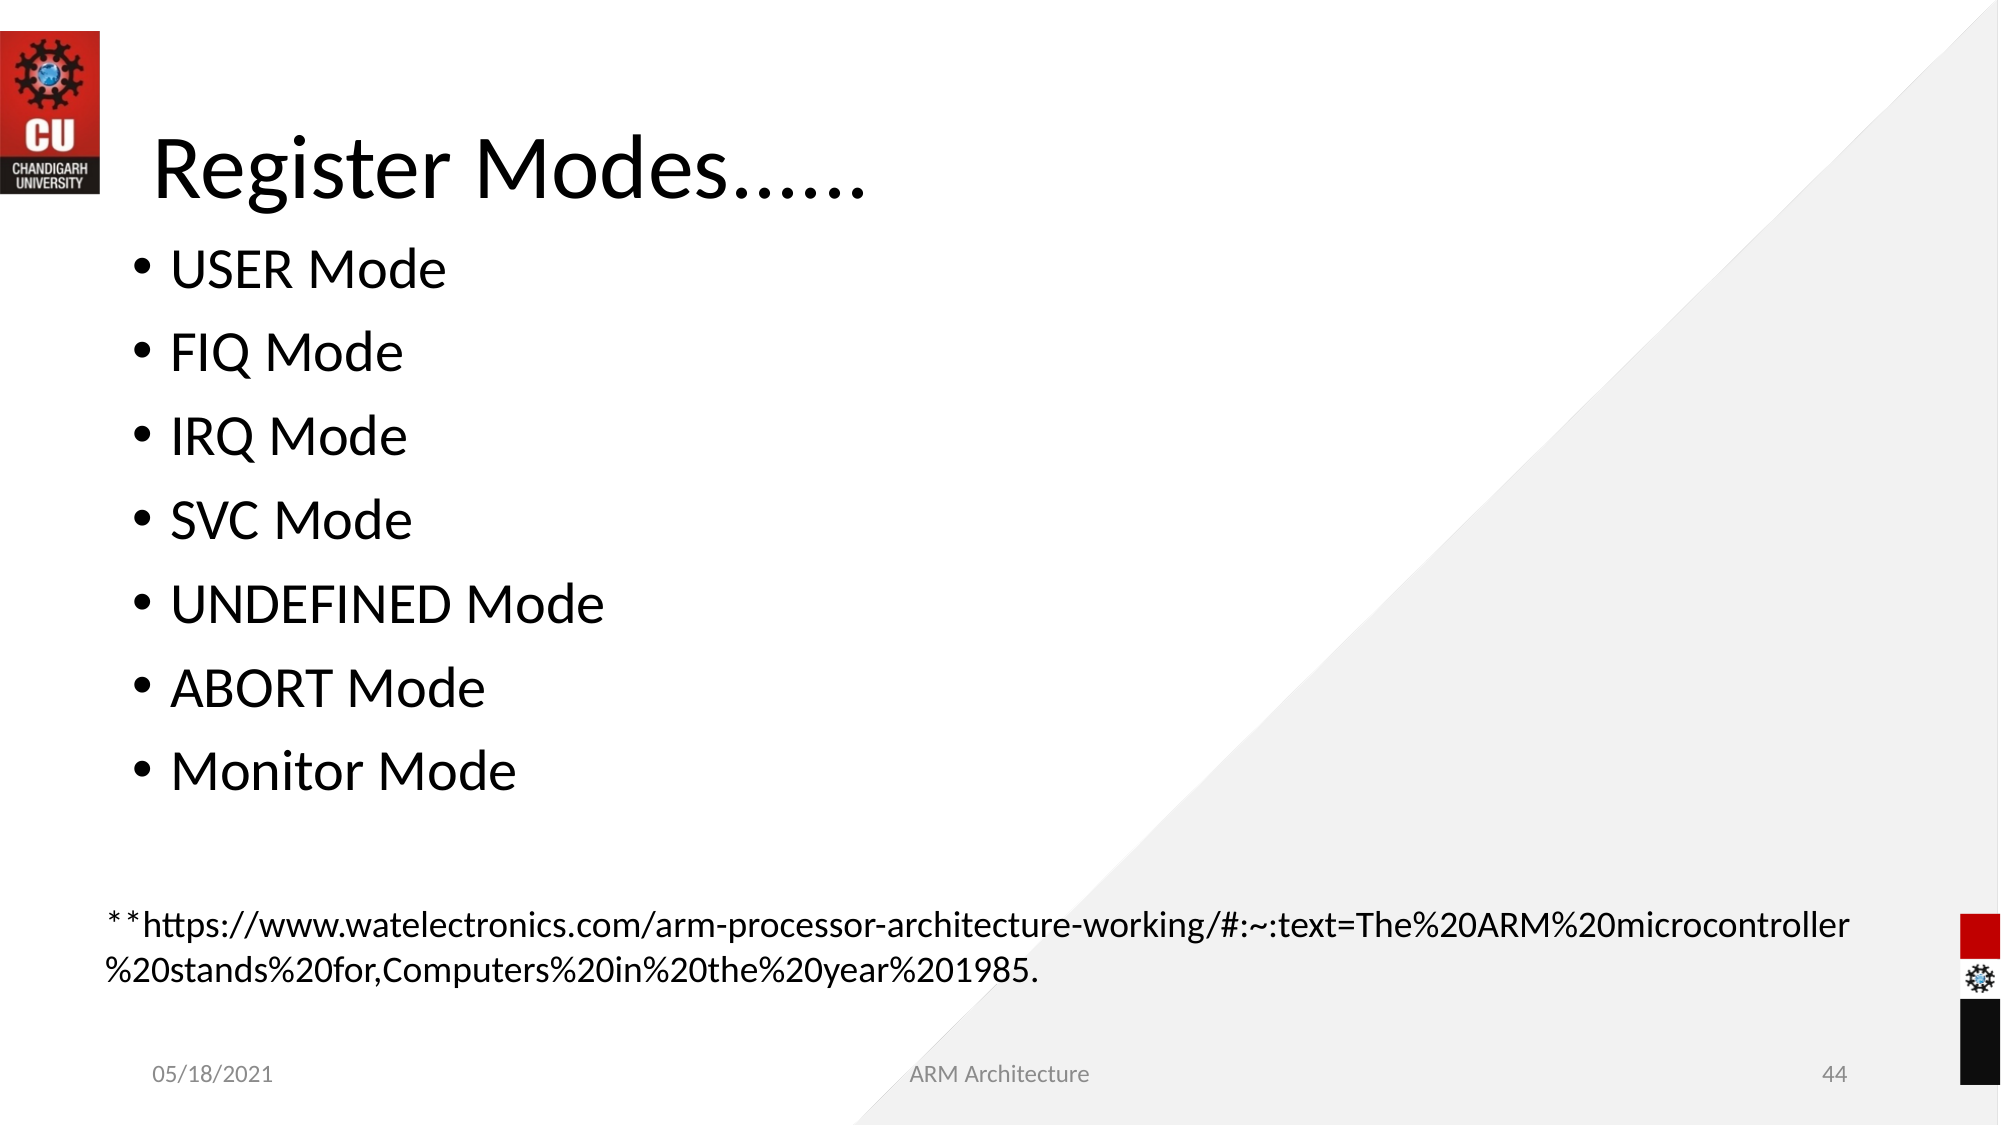

Register Modes......
USER Mode
FIQ Mode
IRQ Mode
SVC Mode
UNDEFINED Mode
ABORT Mode
Monitor Mode

**https://www.watelectronics.com/arm-processor-architecture-working/#:~:text=The%20ARM%20microcontroller%20stands%20for,Computers%20in%20the%20year%201985.
05/18/2021
ARM Architecture
44